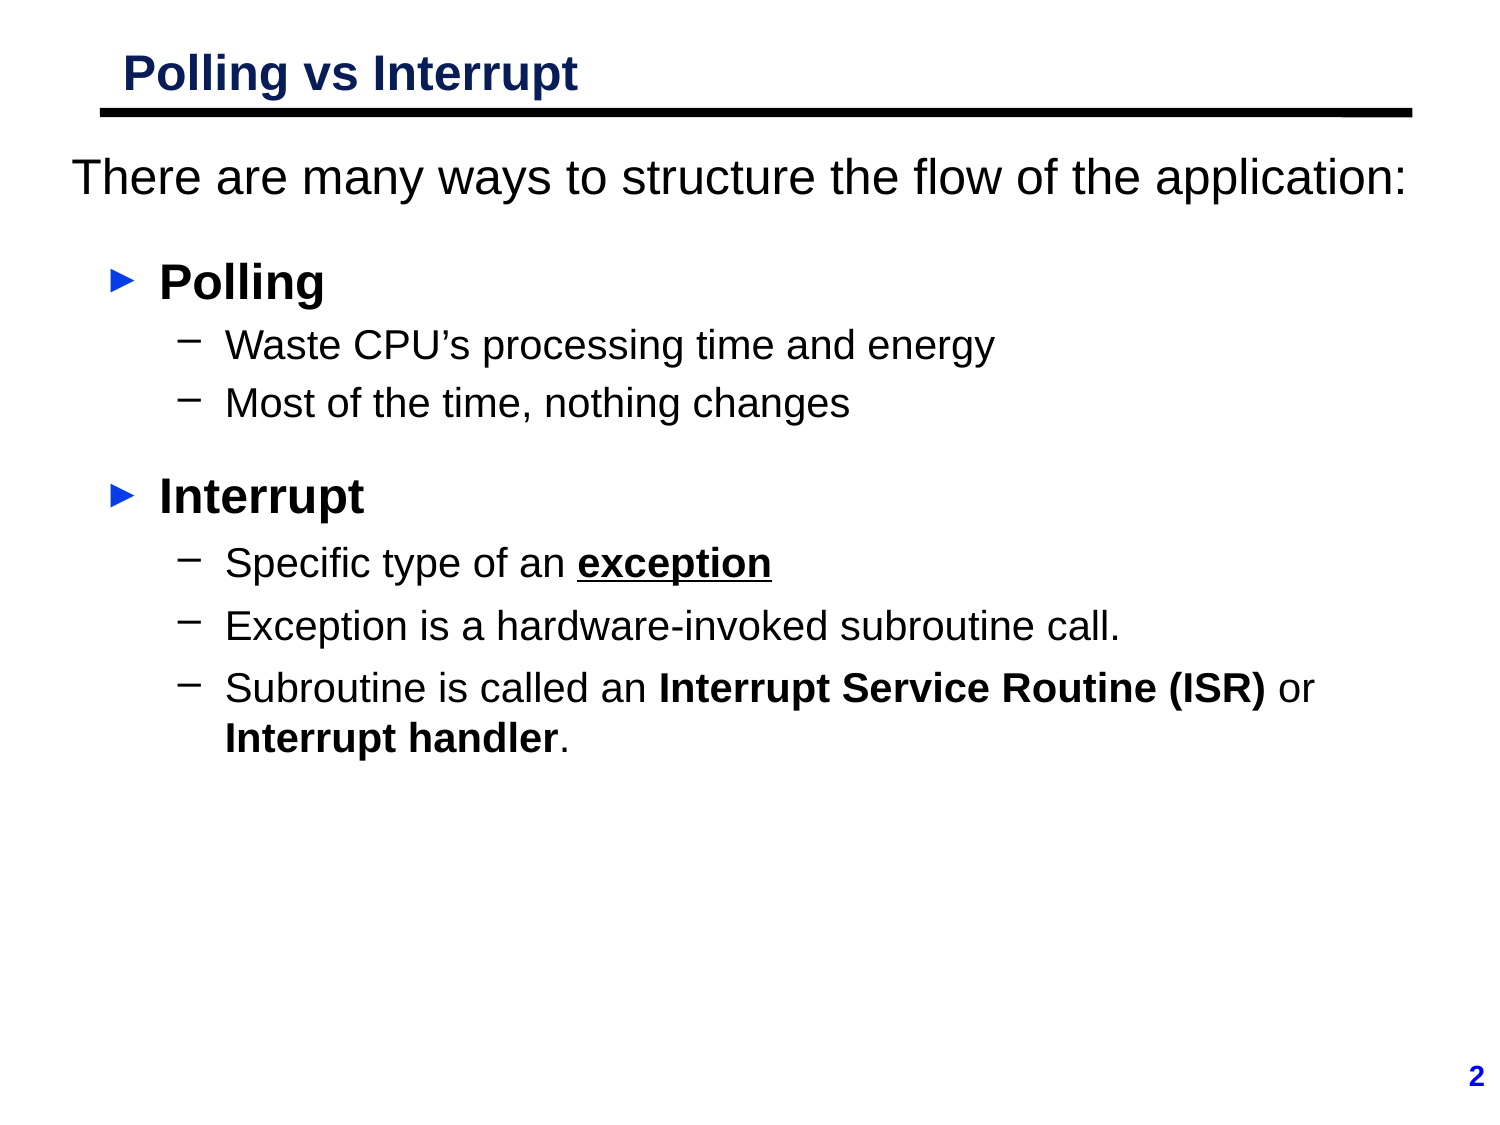

# Polling vs Interrupt
There are many ways to structure the flow of the application:
Polling
Waste CPU’s processing time and energy
Most of the time, nothing changes
Interrupt
Specific type of an exception
Exception is a hardware-invoked subroutine call.
Subroutine is called an Interrupt Service Routine (ISR) or Interrupt handler.
2